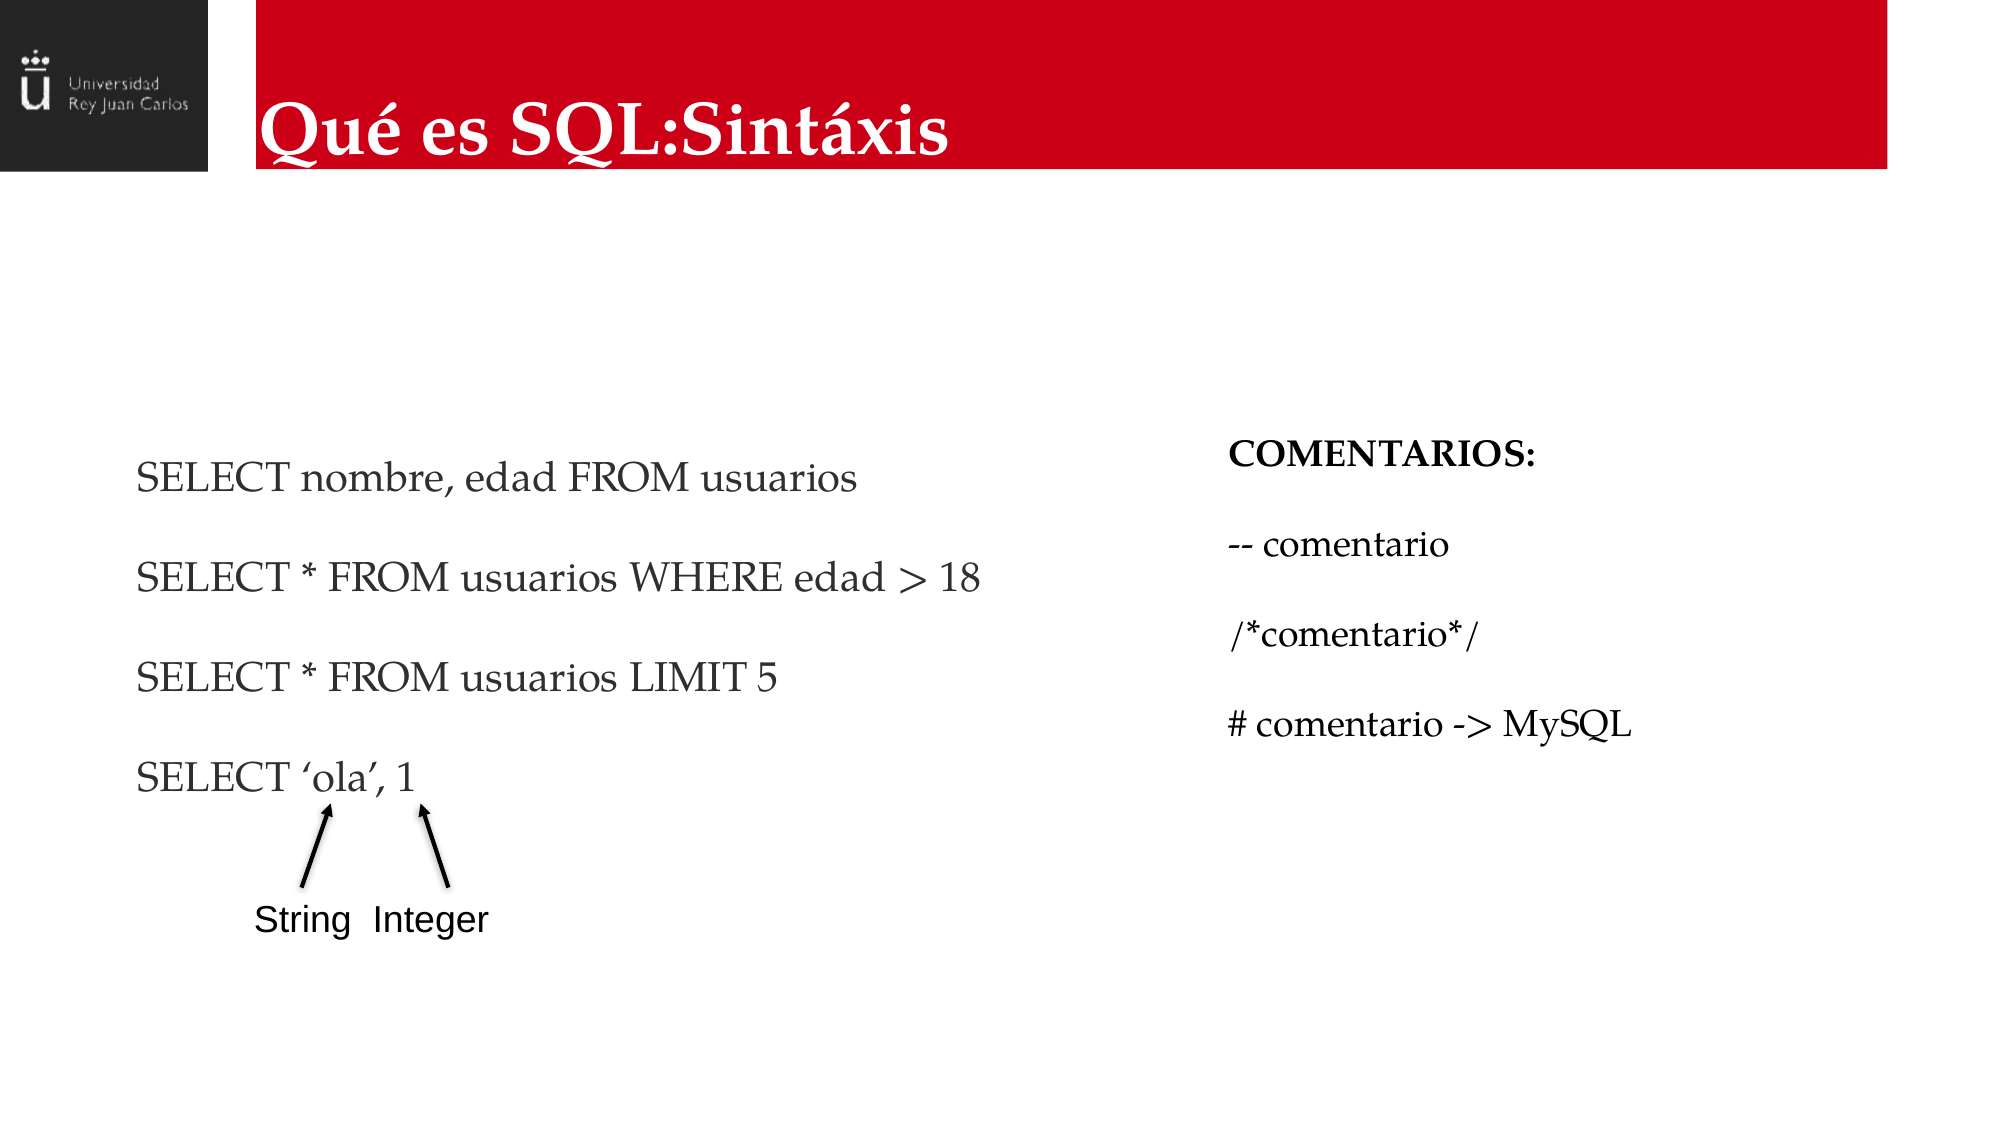

Qué es SQL:Sintáxis
COMENTARIOS:

-- comentario

/*comentario*/

# comentario -> MySQL
SELECT nombre, edad FROM usuarios

SELECT * FROM usuarios WHERE edad > 18

SELECT * FROM usuarios LIMIT 5

SELECT ‘ola’, 1
String  Integer